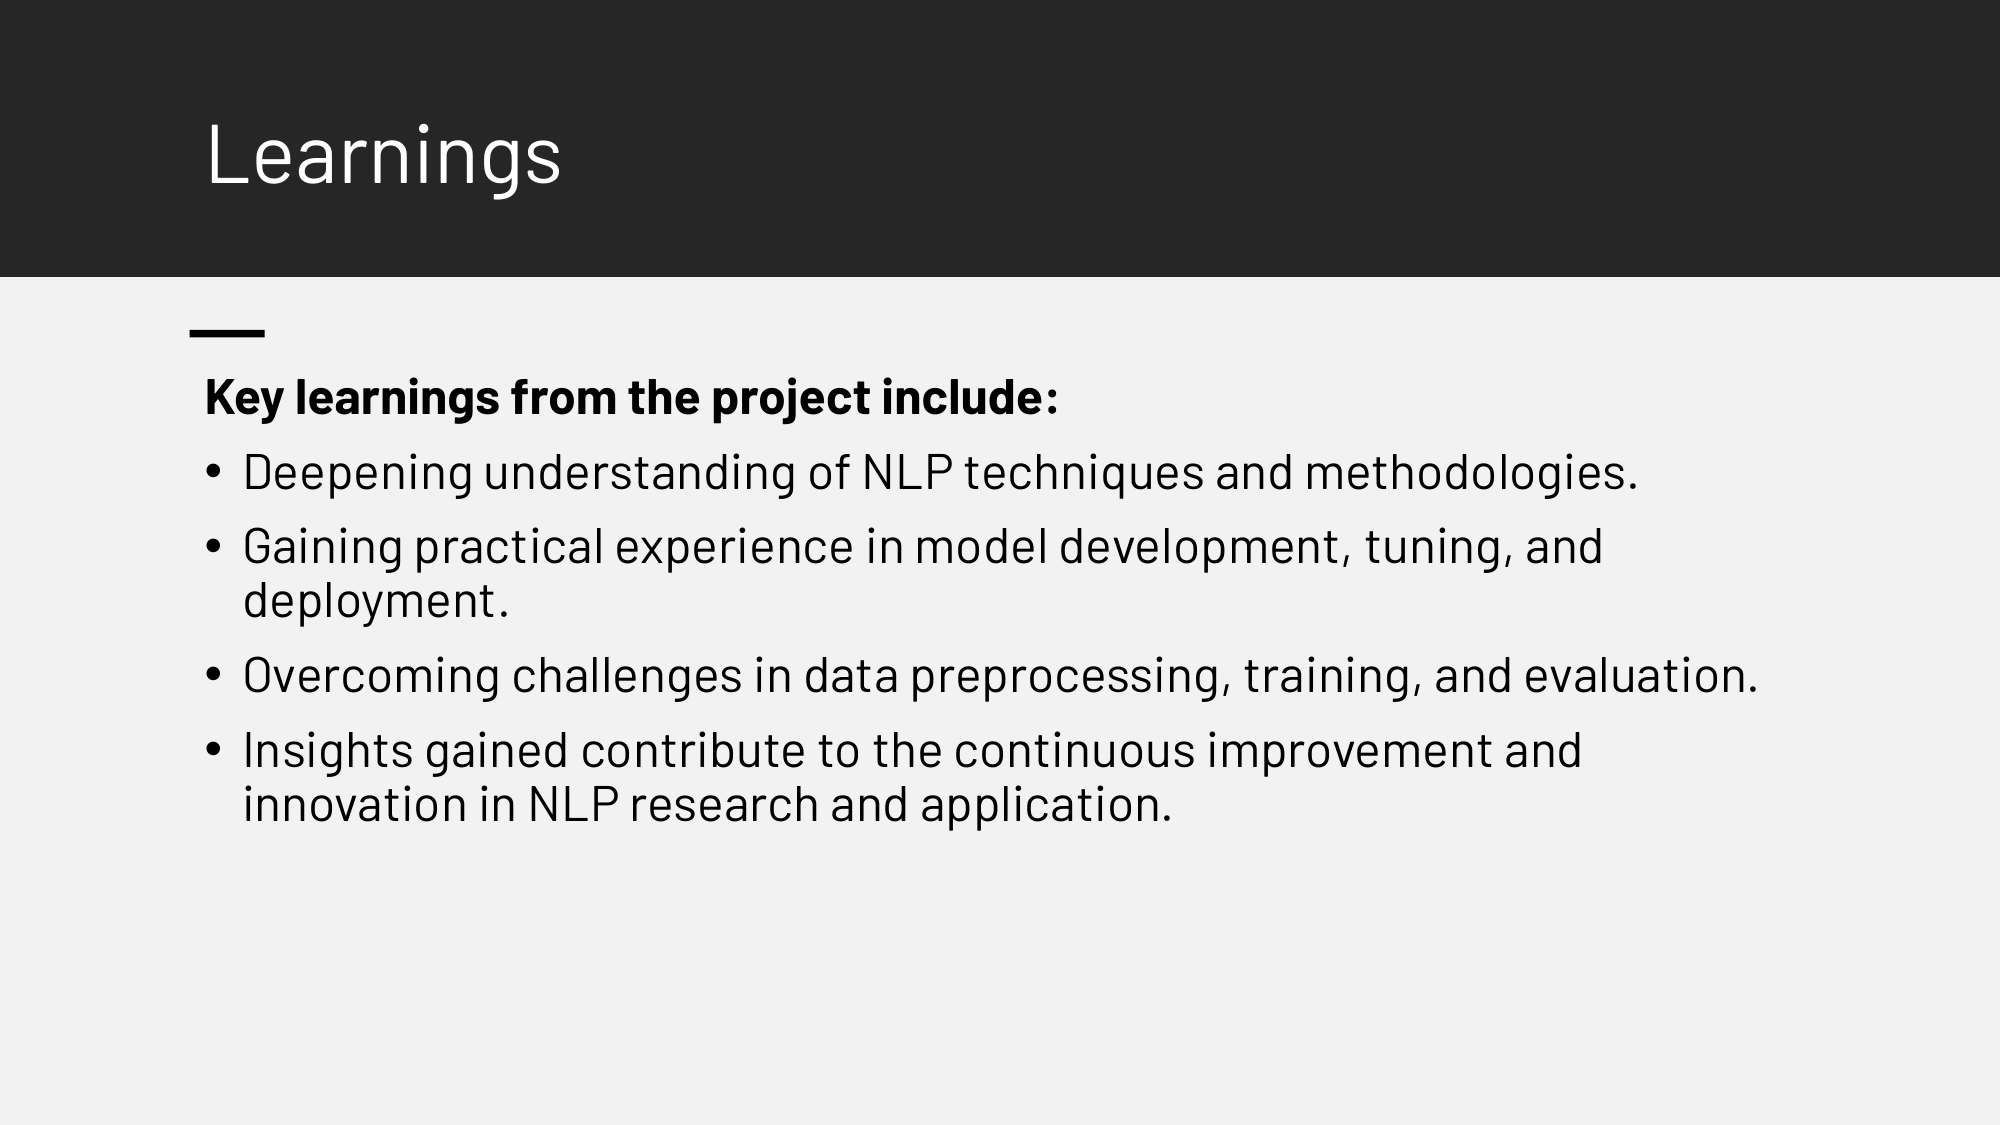

# Learnings

Key learnings from the project include:
Deepening understanding of NLP techniques and methodologies.
Gaining practical experience in model development, tuning, and deployment.
Overcoming challenges in data preprocessing, training, and evaluation.
Insights gained contribute to the continuous improvement and innovation in NLP research and application.